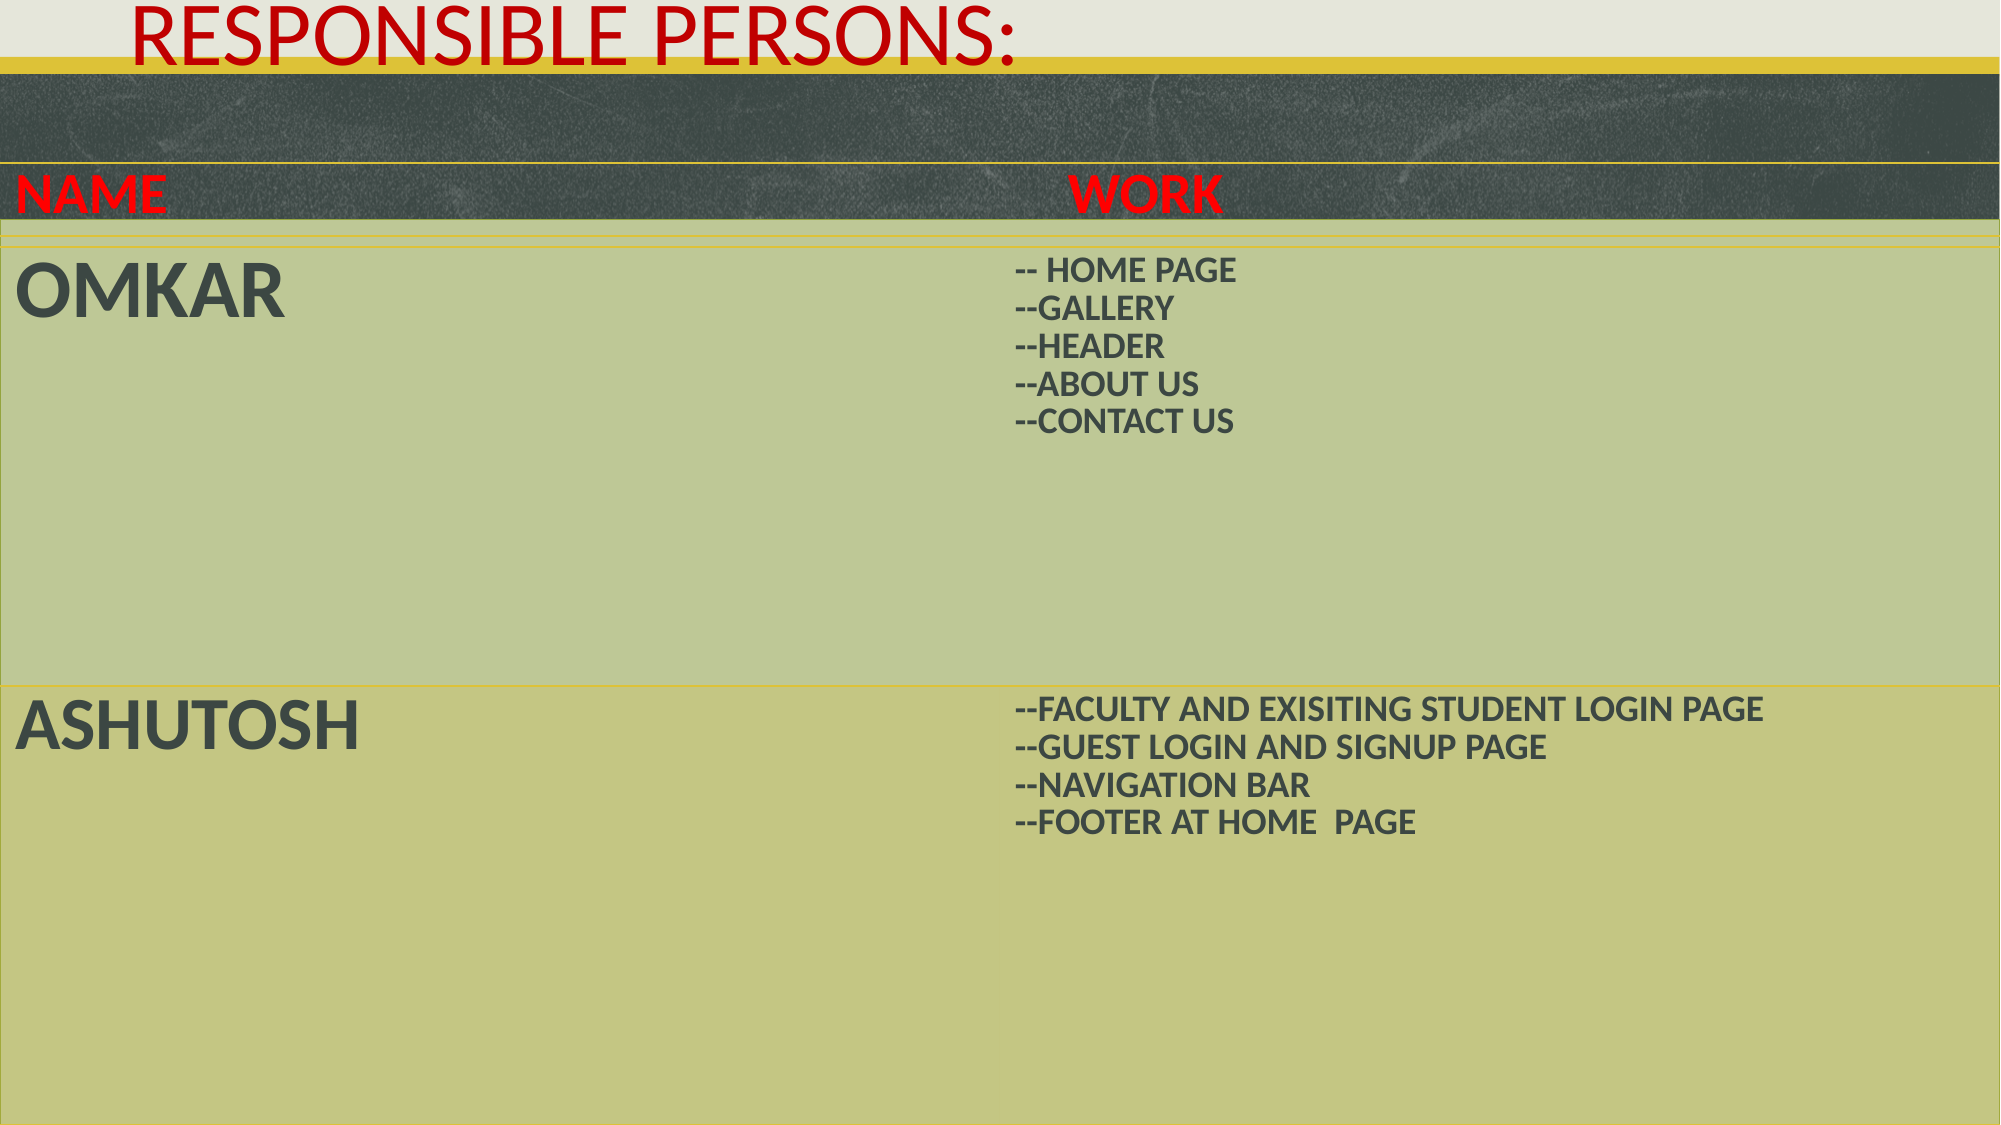

# RESPONSIBLE PERSONS:
| NAME WORK |
| --- |
|  |
| --- |
| OMKAR | -- HOME PAGE --GALLERY --HEADER --ABOUT US --CONTACT US |
| --- | --- |
| ASHUTOSH | --FACULTY AND EXISITING STUDENT LOGIN PAGE --GUEST LOGIN AND SIGNUP PAGE --NAVIGATION BAR --FOOTER AT HOME PAGE |